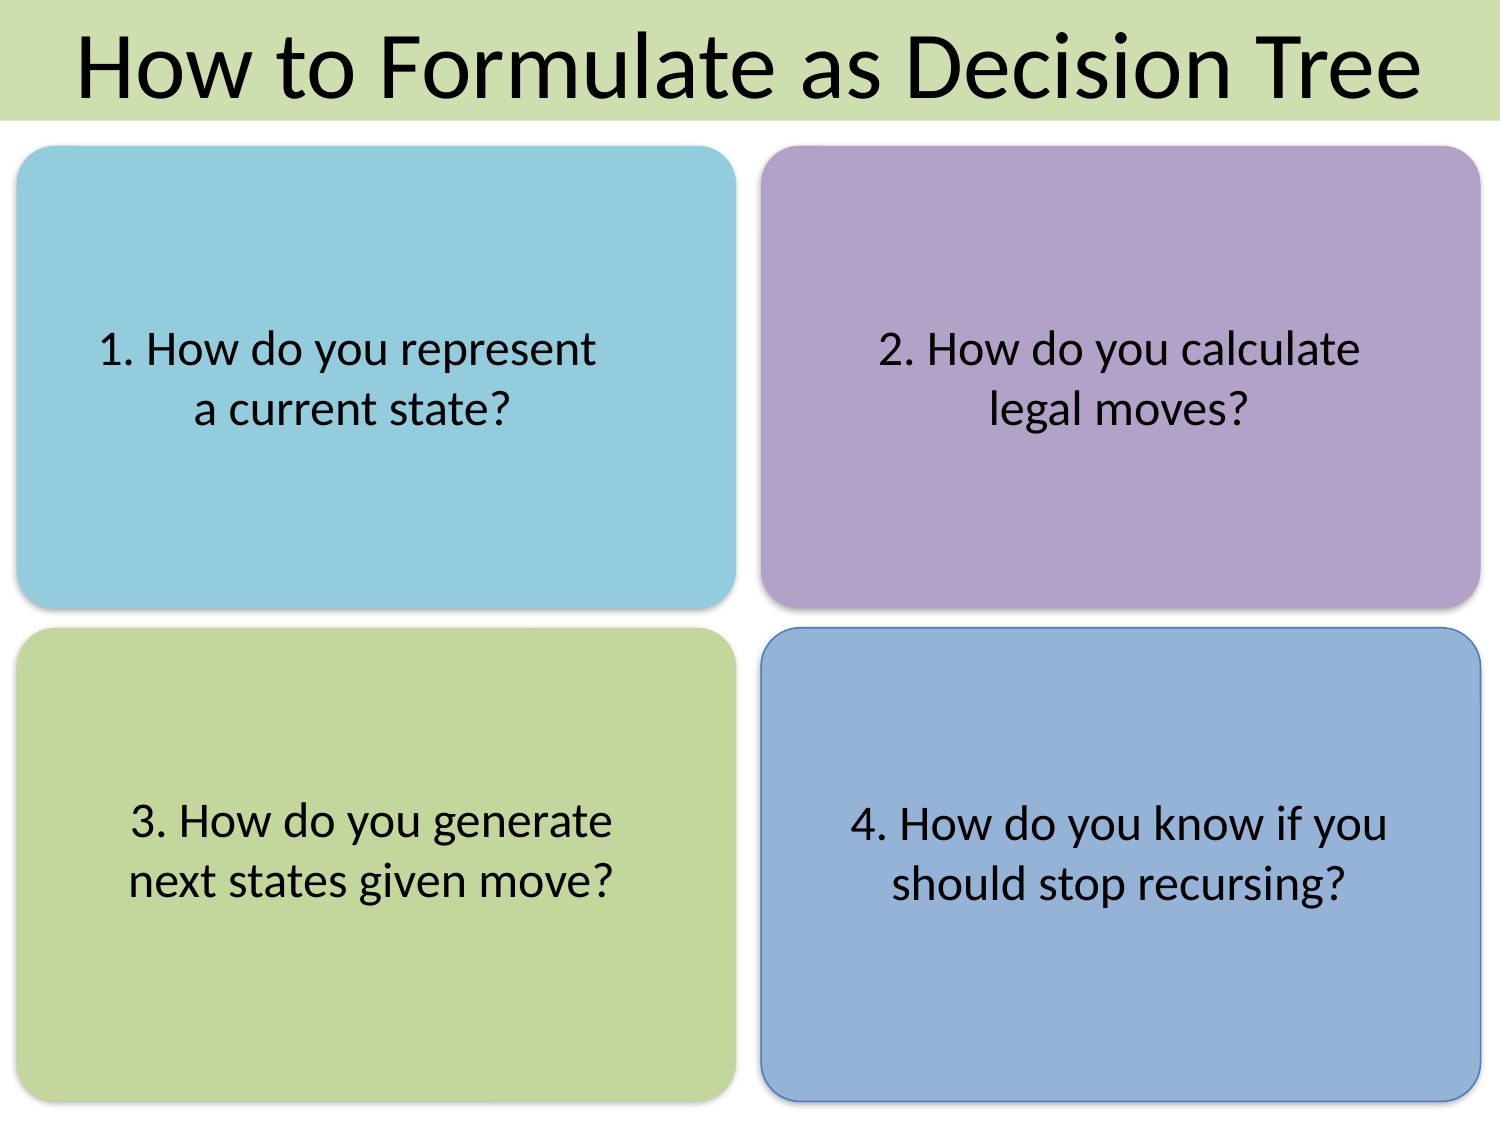

How to Formulate as Decision Tree

1. How do you represent
a current state?
2. How do you calculate
legal moves?

3. How do you generate
next states given move?
4. How do you know if you
should stop recursing?